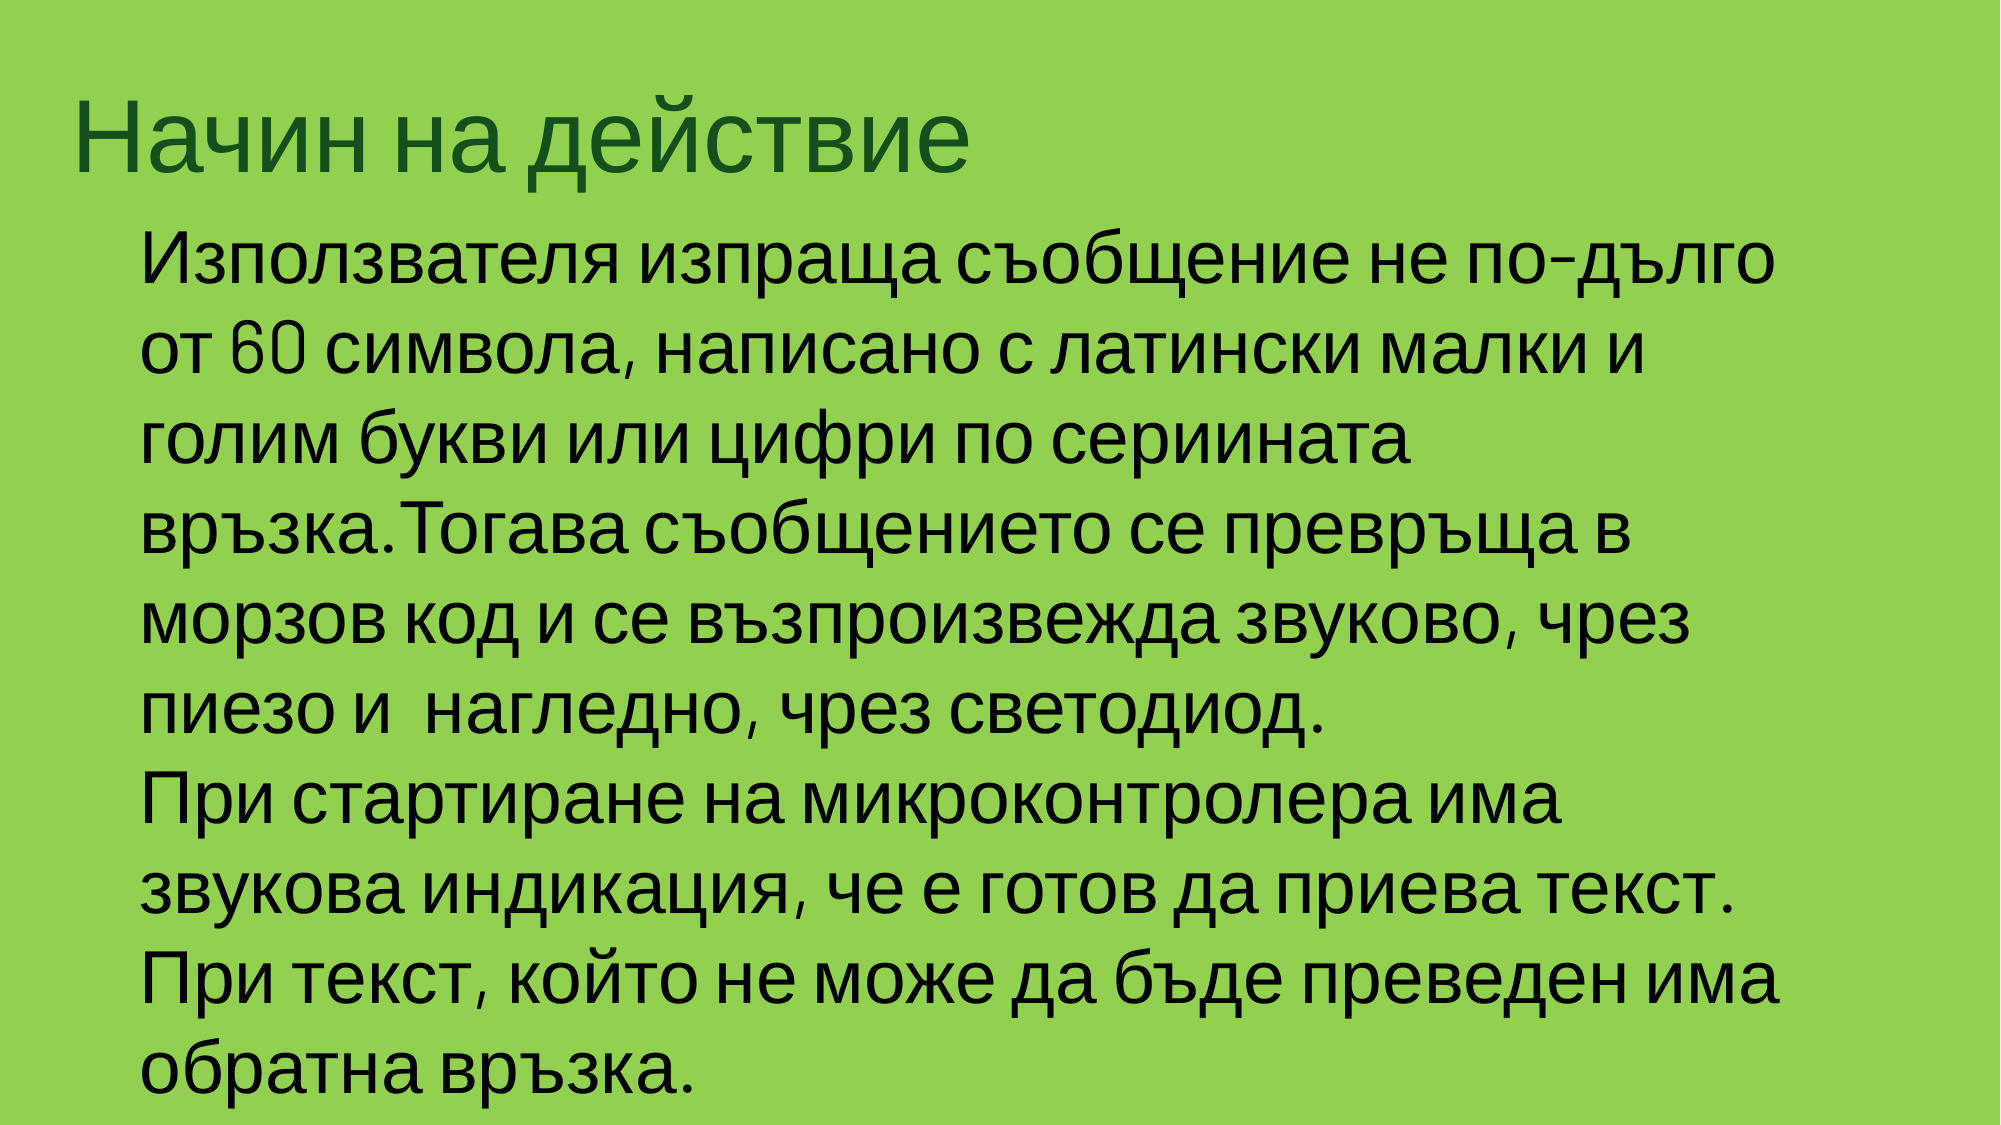

# Начин на действие
Използвателя изпраща съобщение не по-дълго от 60 символа, написано с латински малки и голим букви или цифри по сериината връзка.Тогава съобщението се превръща в морзов код и се възпроизвежда звуково, чрез пиезо и  нагледно, чрез светодиод.
При стартиране на микроконтролера има звукова индикация, че е готов да приева текст.
При текст, който не може да бъде преведен има обратна връзка.